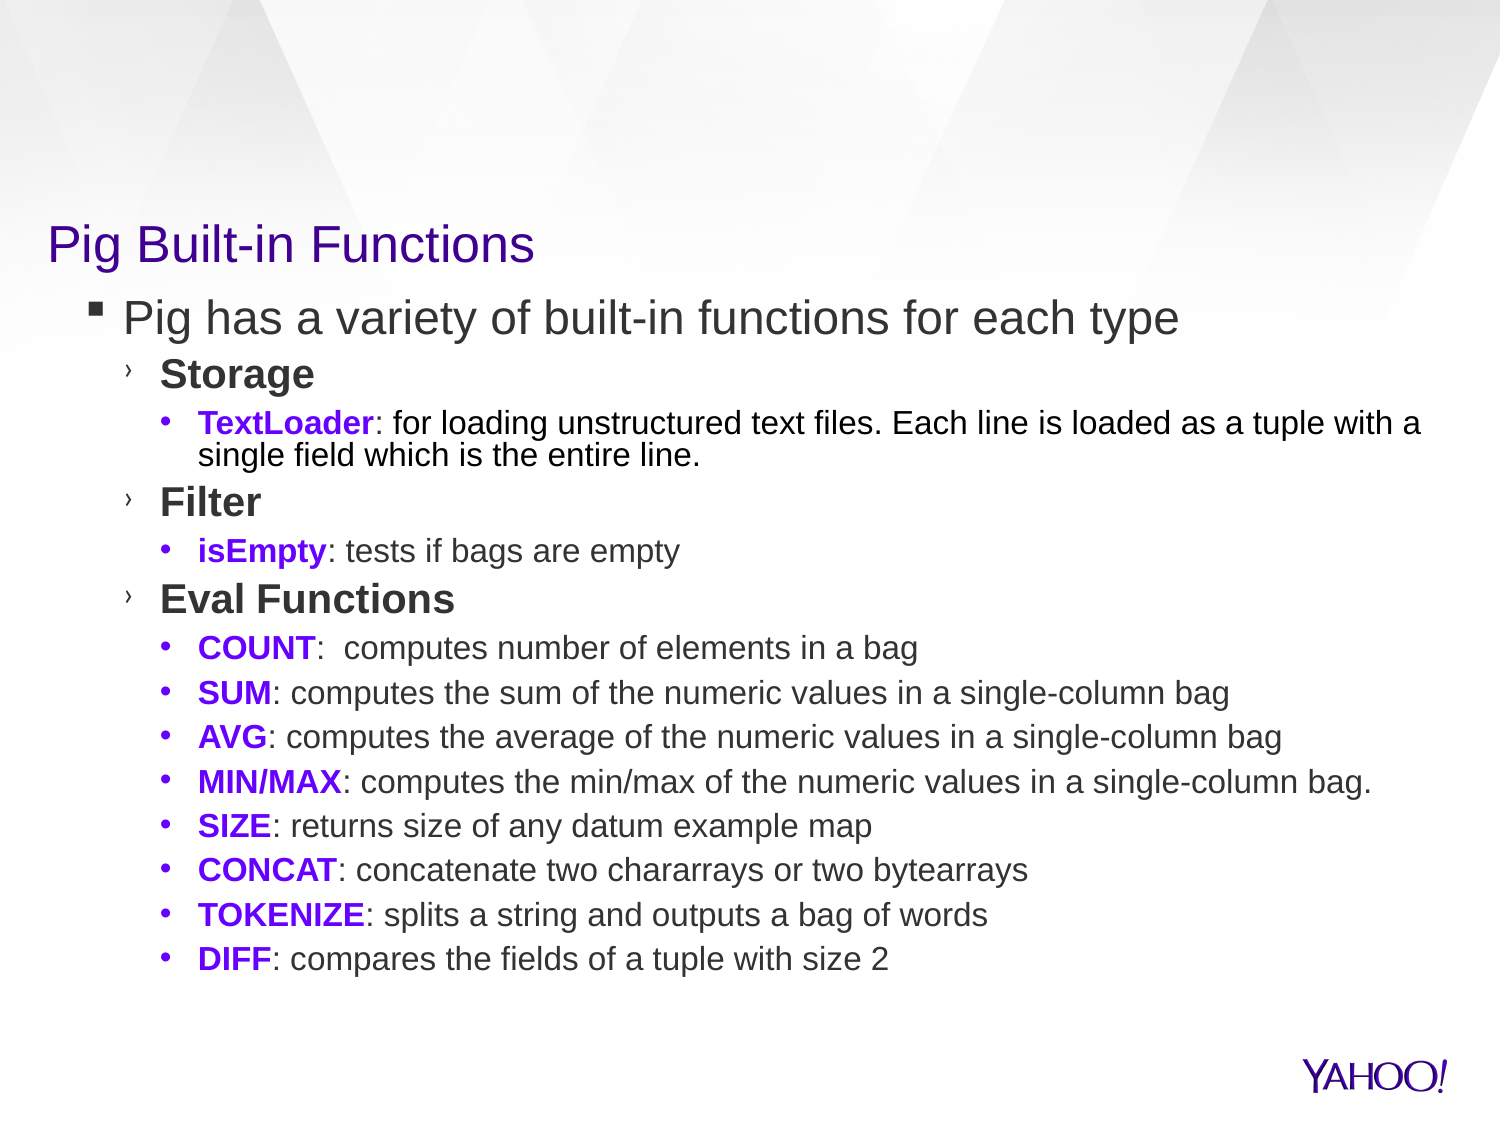

# Pig Built-in Functions
Pig has a variety of built-in functions for each type
Storage
TextLoader: for loading unstructured text files. Each line is loaded as a tuple with a single field which is the entire line.
Filter
isEmpty: tests if bags are empty
Eval Functions
COUNT:  computes number of elements in a bag
SUM: computes the sum of the numeric values in a single-column bag
AVG: computes the average of the numeric values in a single-column bag
MIN/MAX: computes the min/max of the numeric values in a single-column bag.
SIZE: returns size of any datum example map
CONCAT: concatenate two chararrays or two bytearrays
TOKENIZE: splits a string and outputs a bag of words
DIFF: compares the fields of a tuple with size 2